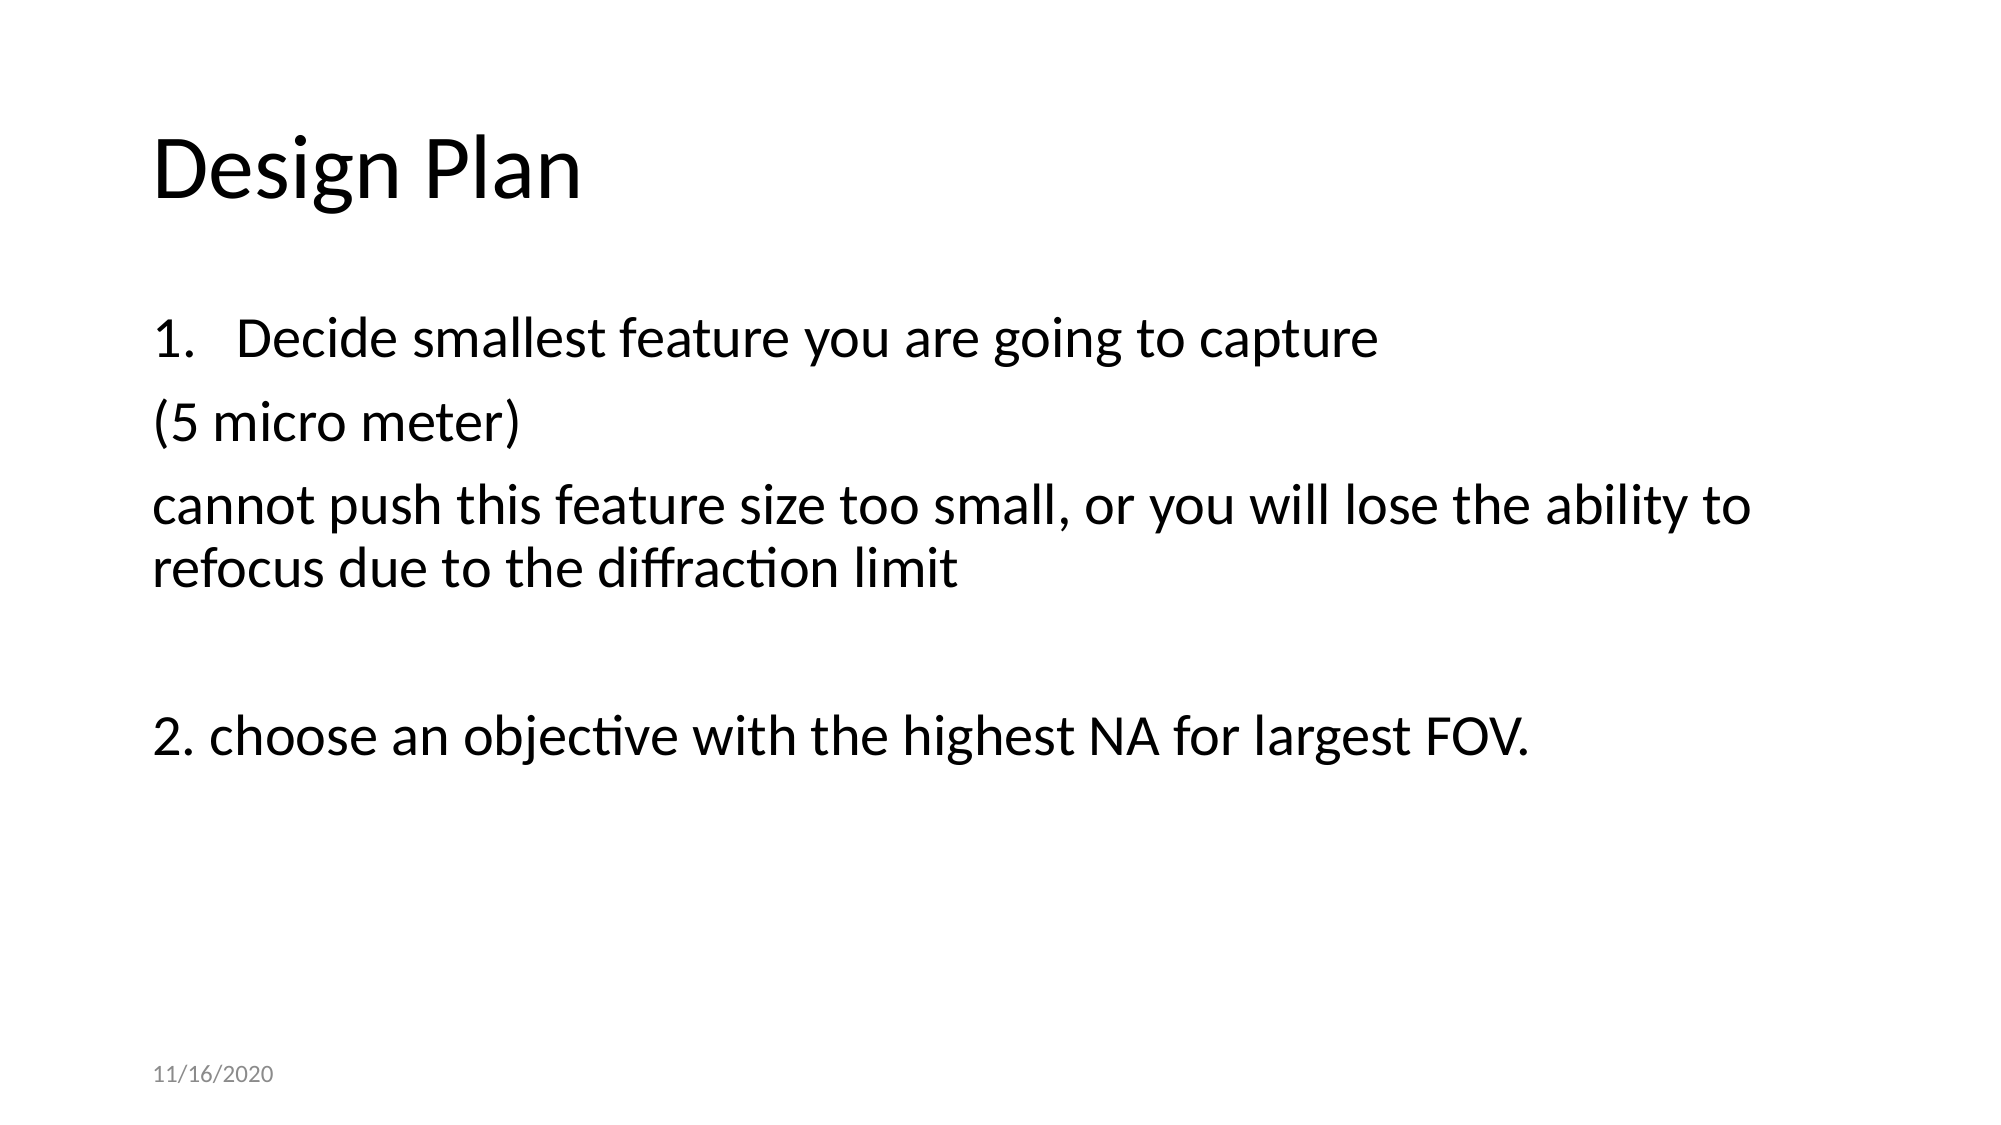

# Design Plan
Decide smallest feature you are going to capture
(5 micro meter)
cannot push this feature size too small, or you will lose the ability to refocus due to the diffraction limit

2. choose an objective with the highest NA for largest FOV.

11/16/2020